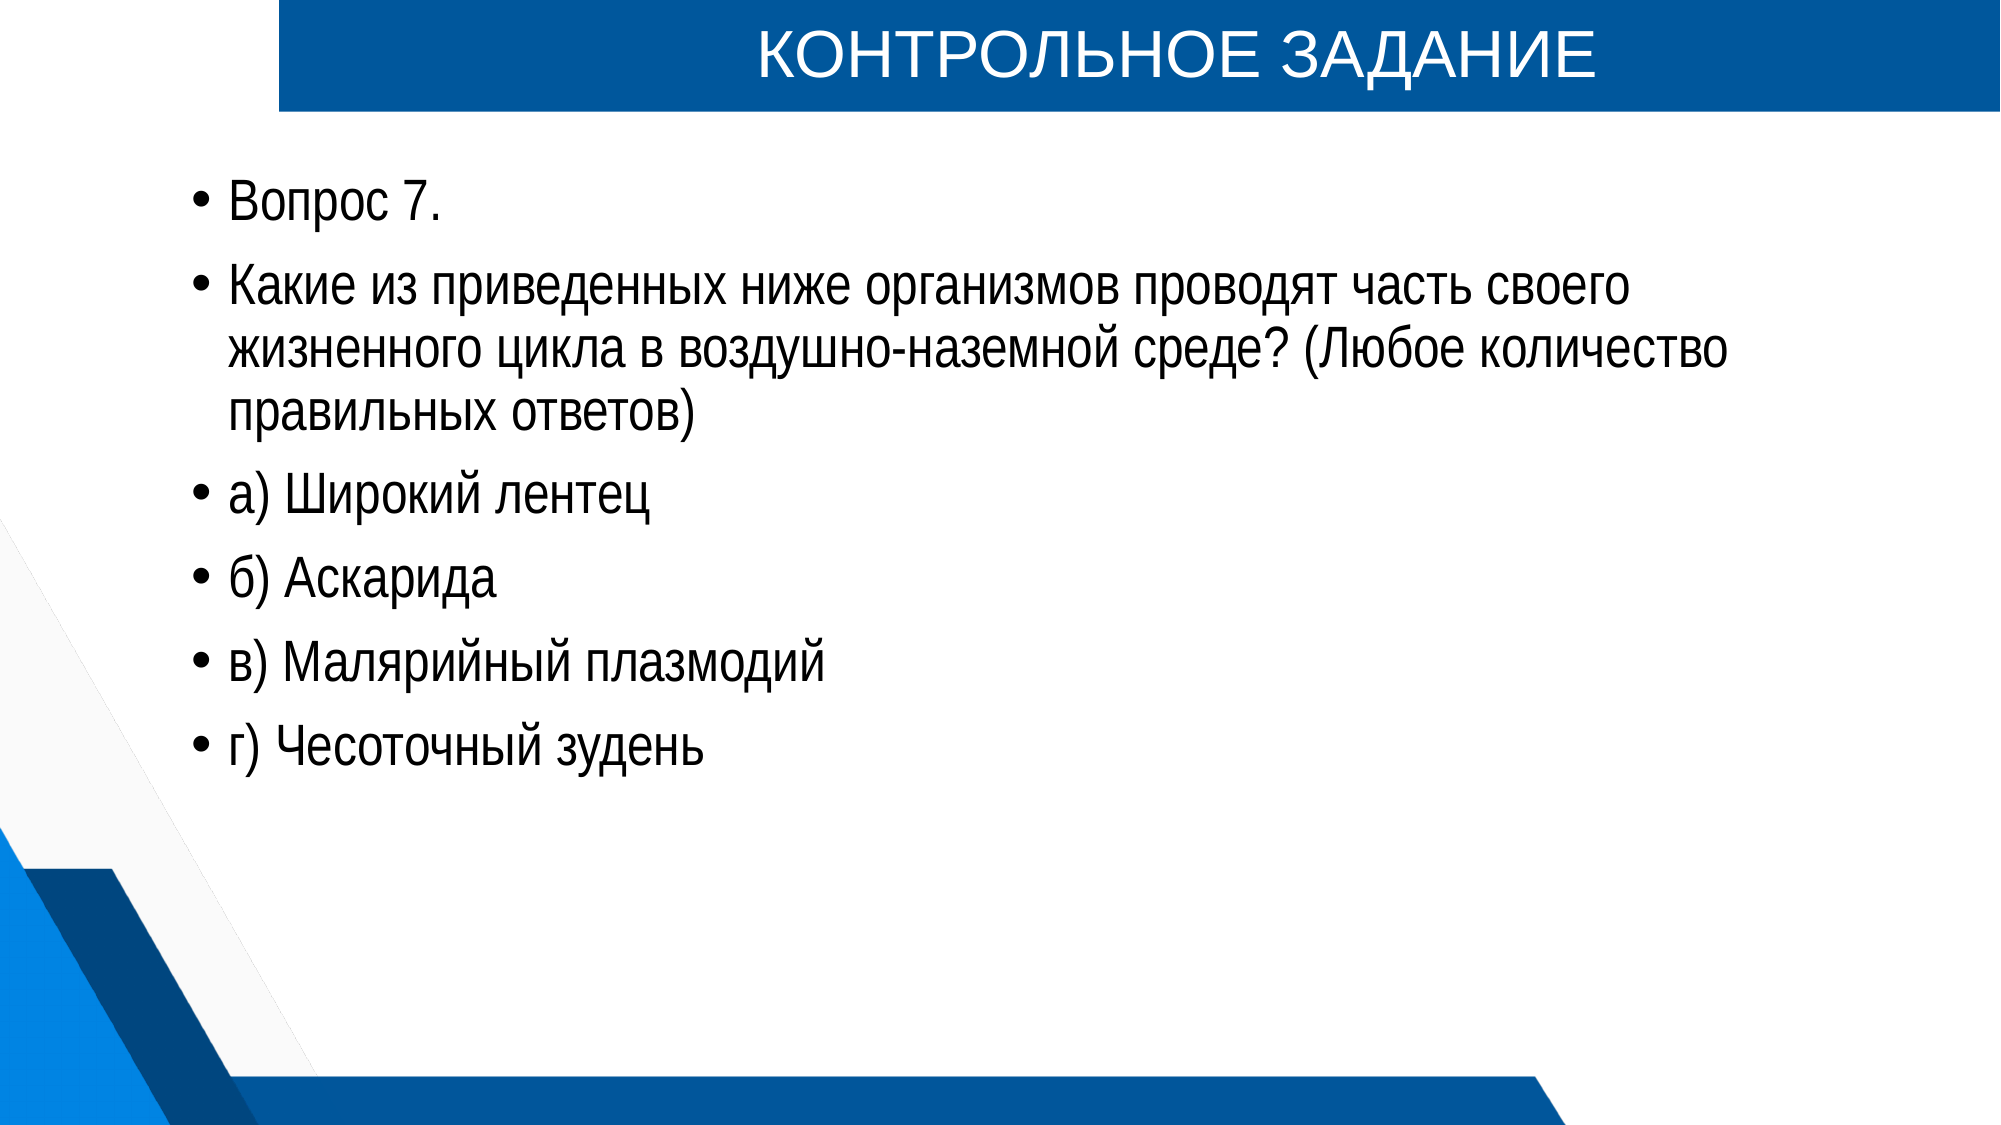

# КОНТРОЛЬНОЕ ЗАДАНИЕ
Вопрос 7.
Какие из приведенных ниже организмов проводят часть своего жизненного цикла в воздушно-наземной среде? (Любое количество правильных ответов)
а) Широкий лентец
б) Аскарида
в) Малярийный плазмодий
г) Чесоточный зудень